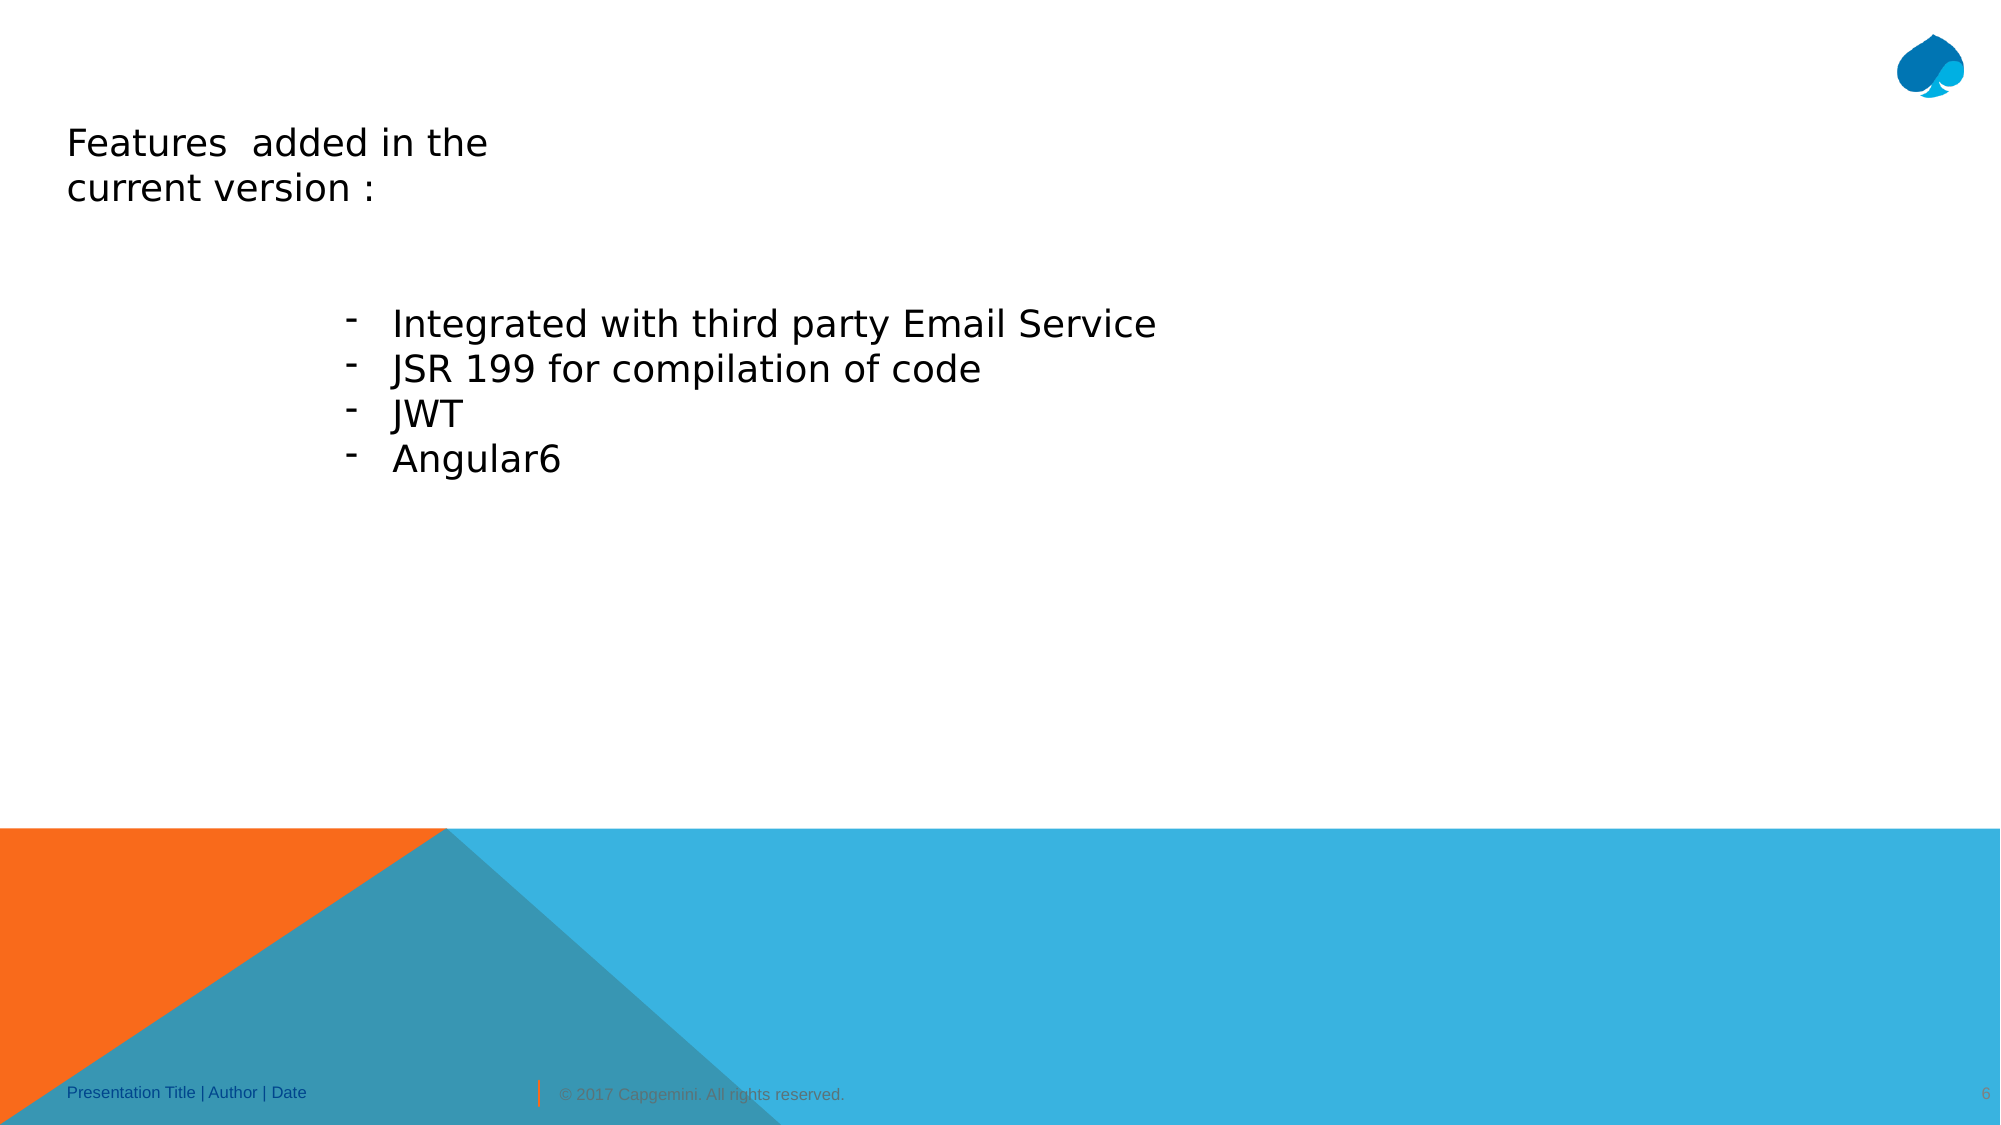

Features  added in the current version :
Integrated with third party Email Service
JSR 199 for compilation of code
JWT
Angular6